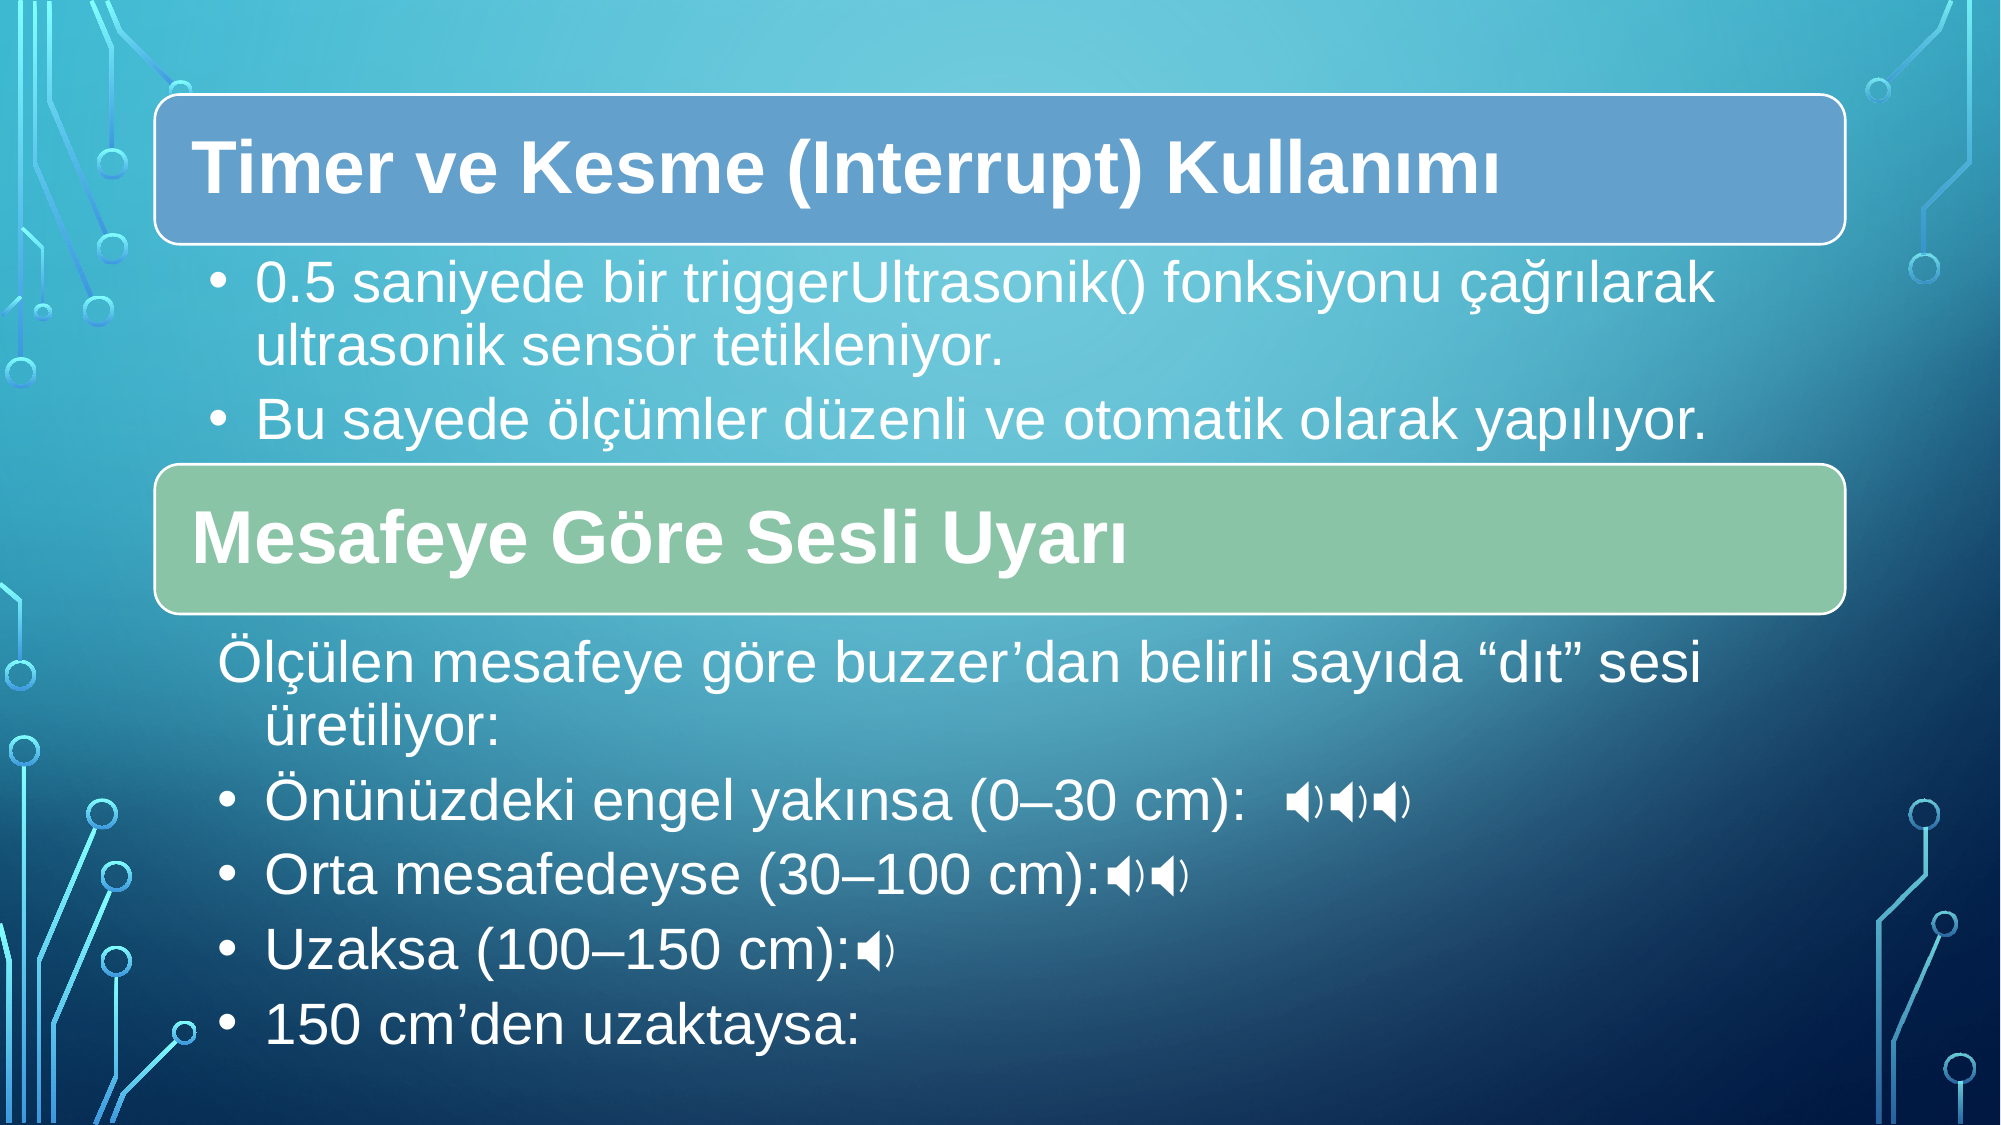

Timer ve Kesme (Interrupt) Kullanımı
0.5 saniyede bir triggerUltrasonik() fonksiyonu çağrılarak ultrasonik sensör tetikleniyor.
Bu sayede ölçümler düzenli ve otomatik olarak yapılıyor.
Mesafeye Göre Sesli Uyarı
Ölçülen mesafeye göre buzzer’dan belirli sayıda “dıt” sesi üretiliyor:
Önünüzdeki engel yakınsa (0–30 cm):  🔉🔉🔉
Orta mesafedeyse (30–100 cm):🔉🔉
Uzaksa (100–150 cm):🔉
150 cm’den uzaktaysa: